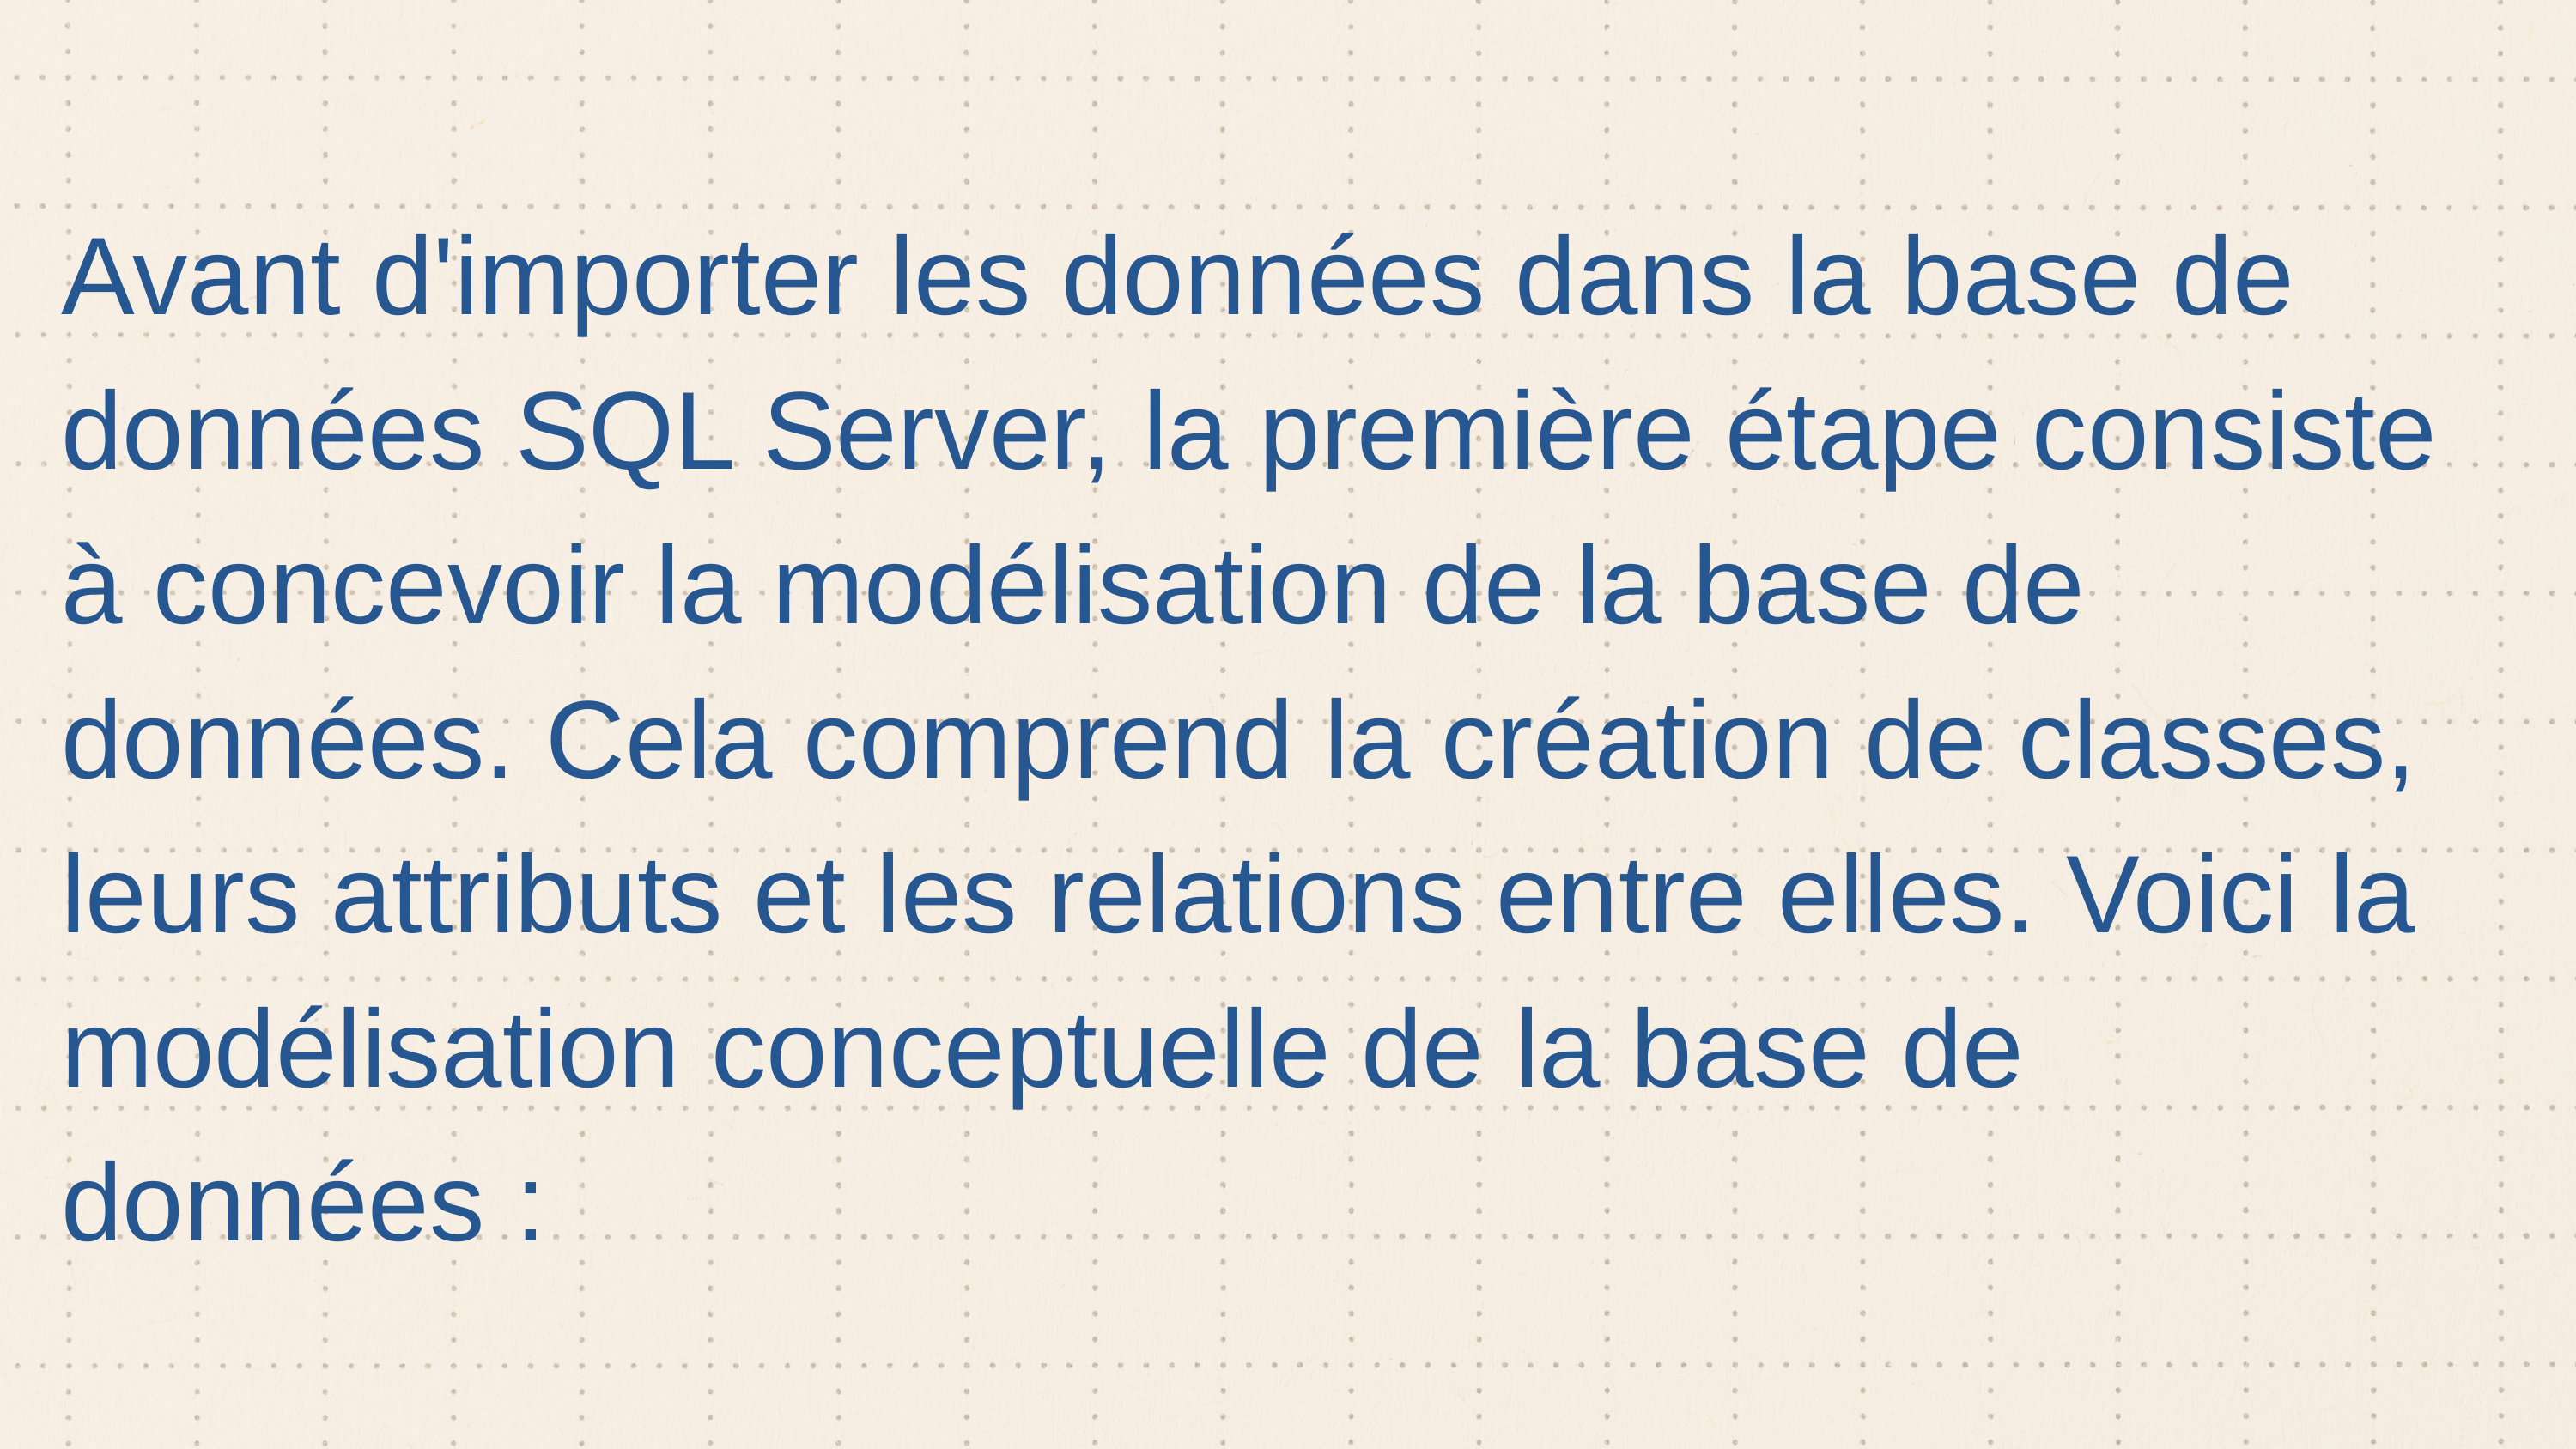

Avant d'importer les données dans la base de données SQL Server, la première étape consiste à concevoir la modélisation de la base de données. Cela comprend la création de classes, leurs attributs et les relations entre elles. Voici la modélisation conceptuelle de la base de données :